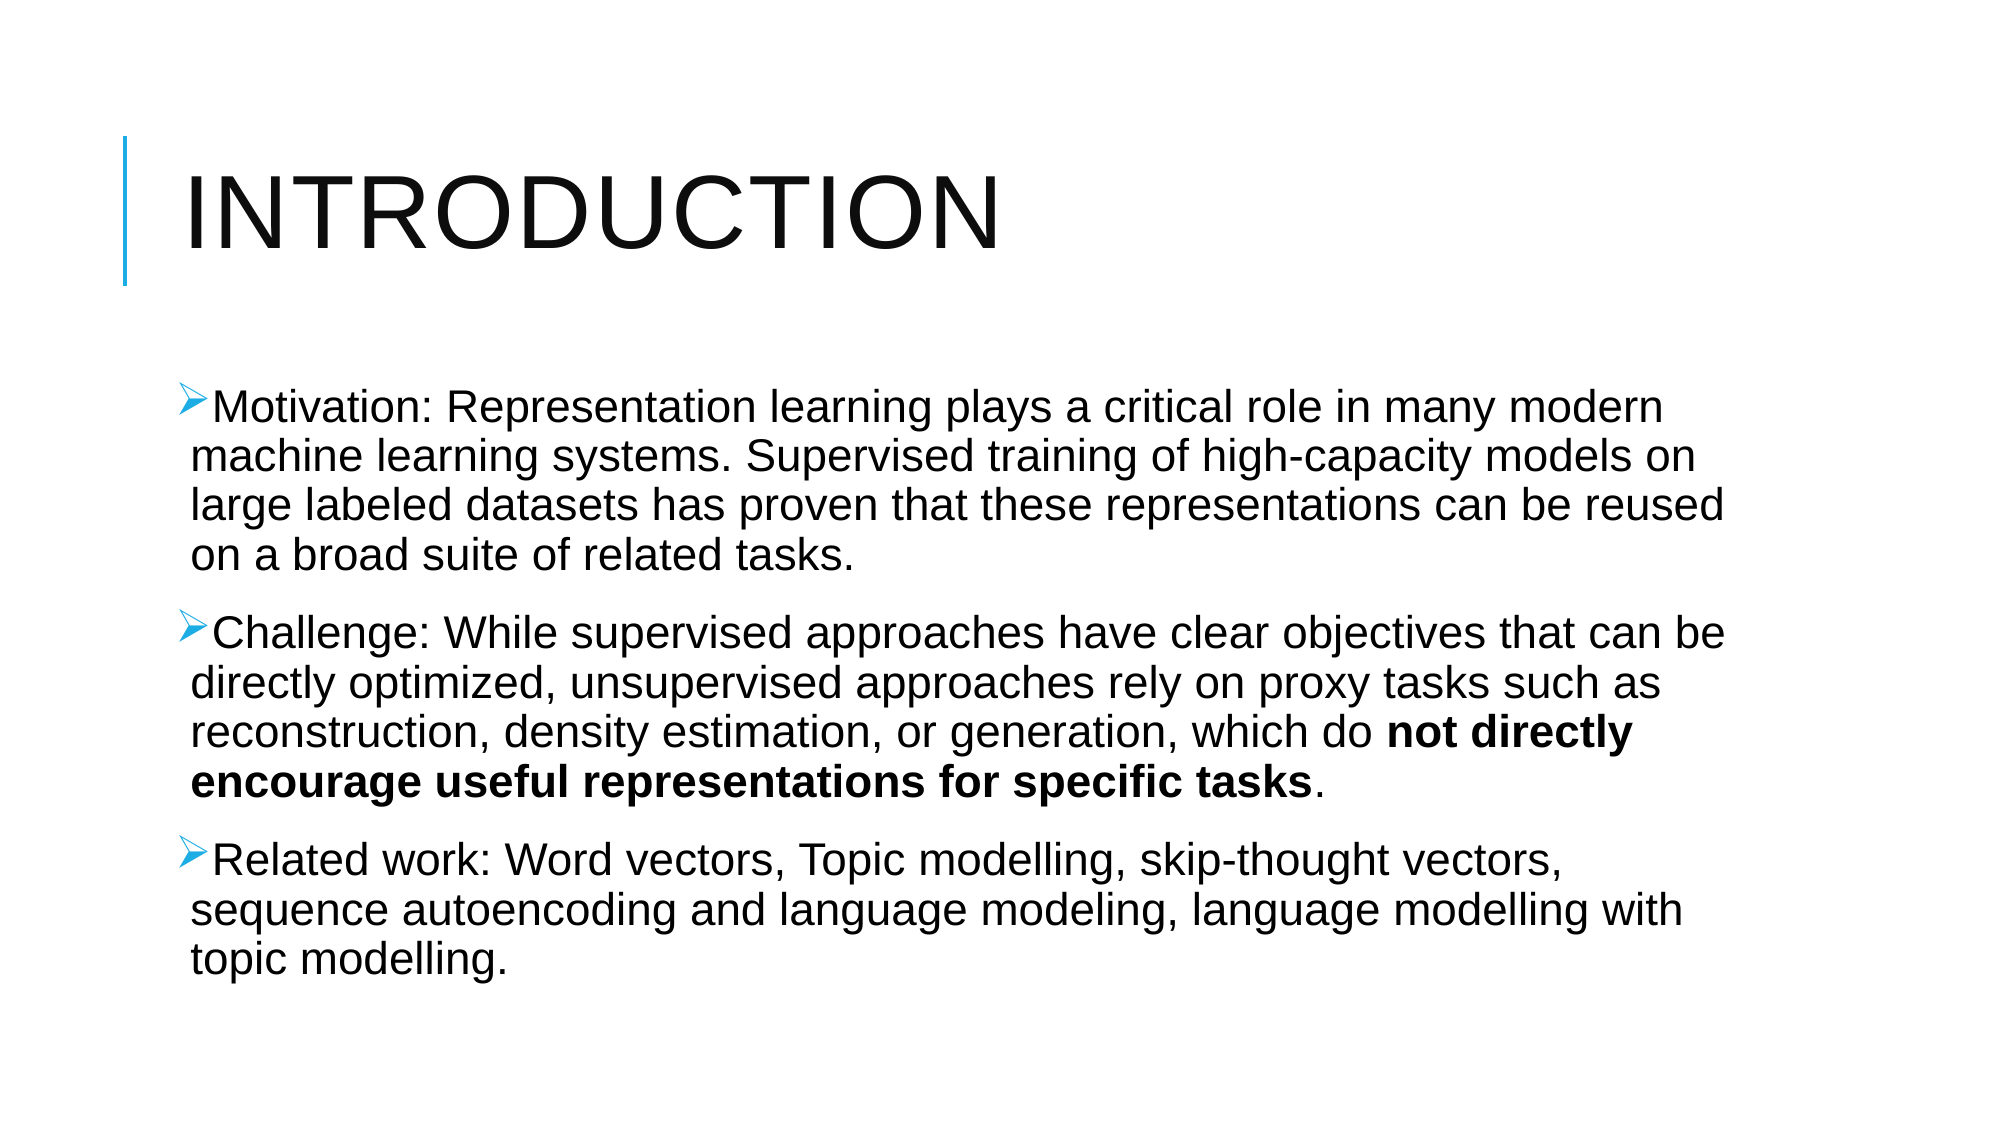

# Introduction
Motivation: Representation learning plays a critical role in many modern machine learning systems. Supervised training of high-capacity models on large labeled datasets has proven that these representations can be reused on a broad suite of related tasks.
Challenge: While supervised approaches have clear objectives that can be directly optimized, unsupervised approaches rely on proxy tasks such as reconstruction, density estimation, or generation, which do not directly encourage useful representations for specific tasks.
Related work: Word vectors, Topic modelling, skip-thought vectors, sequence autoencoding and language modeling, language modelling with topic modelling.